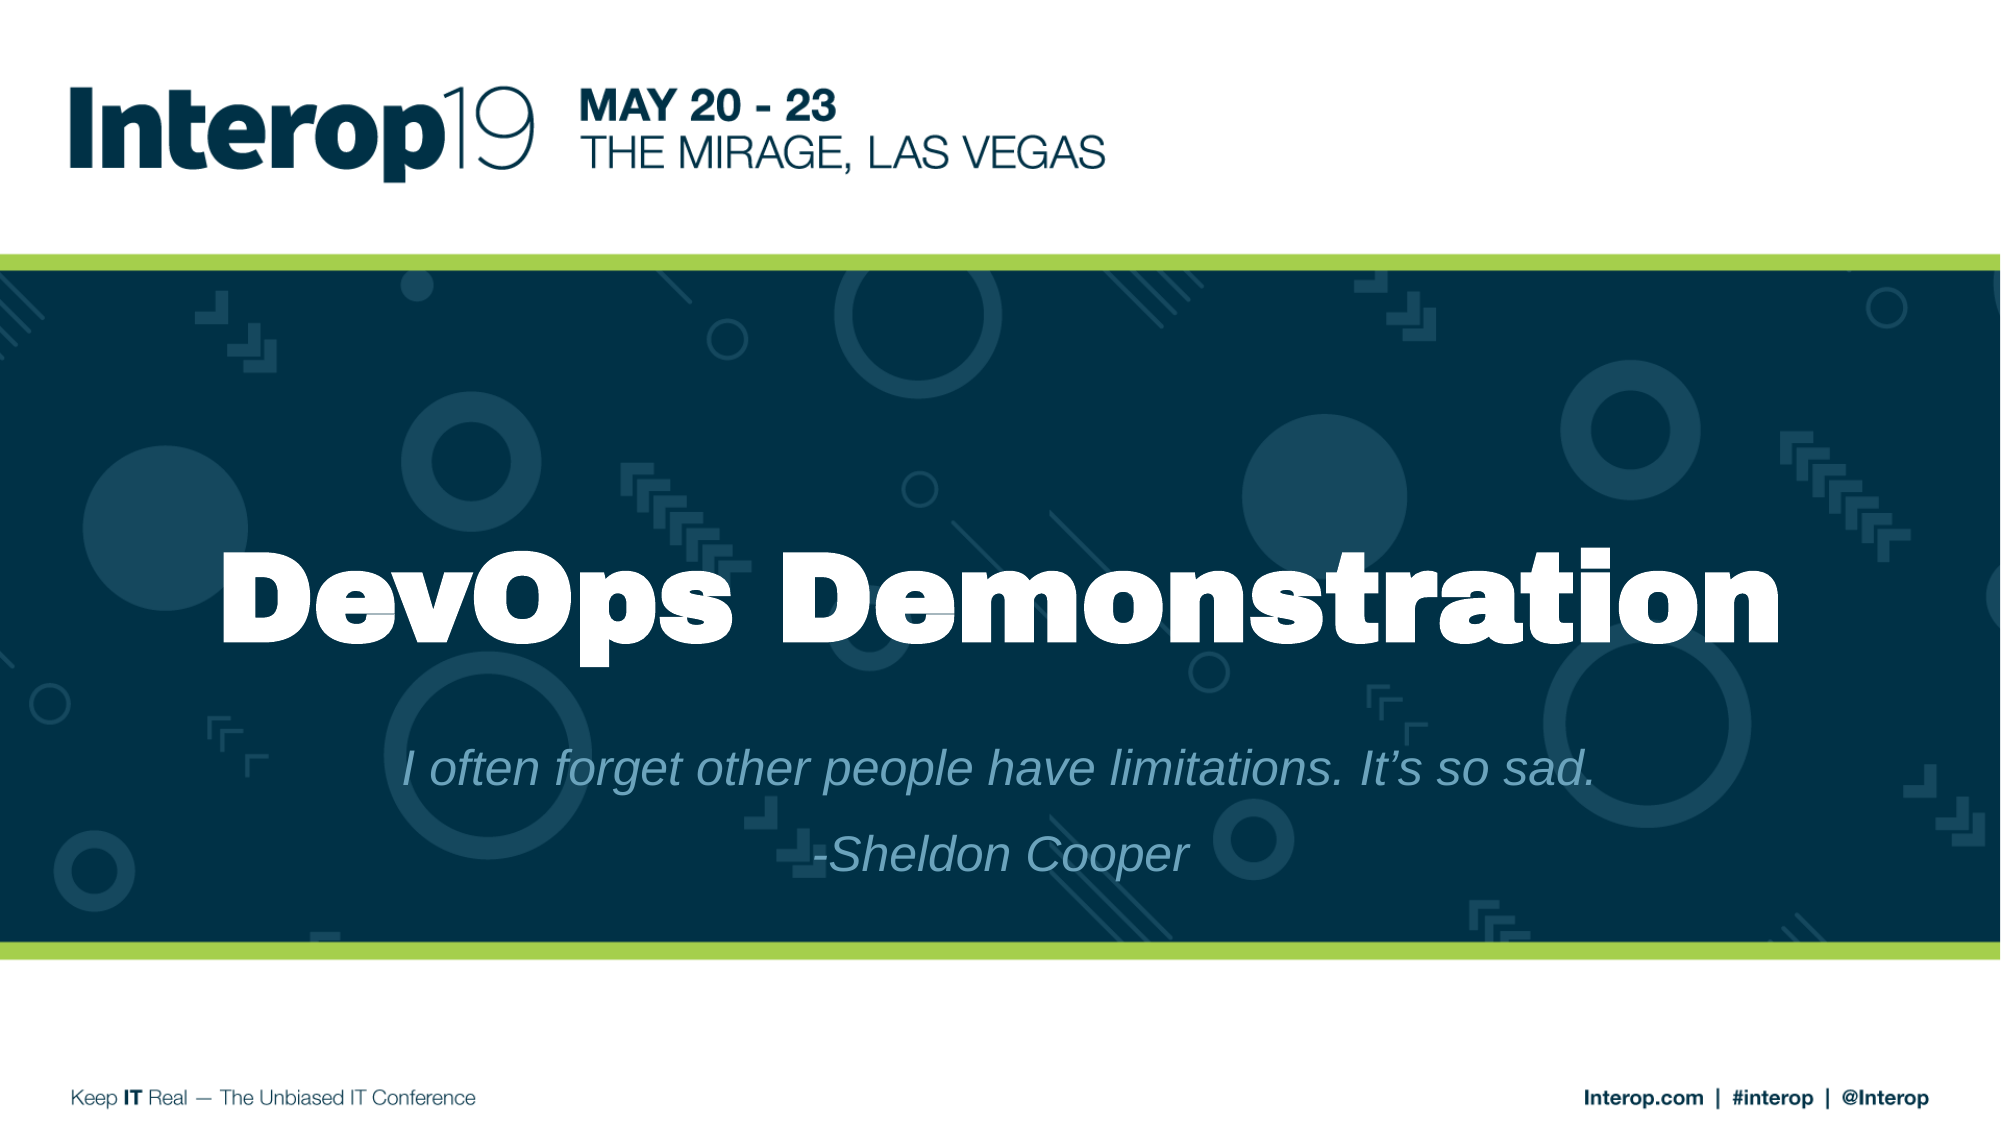

# DevOps Demonstration
I often forget other people have limitations. It’s so sad.
-Sheldon Cooper